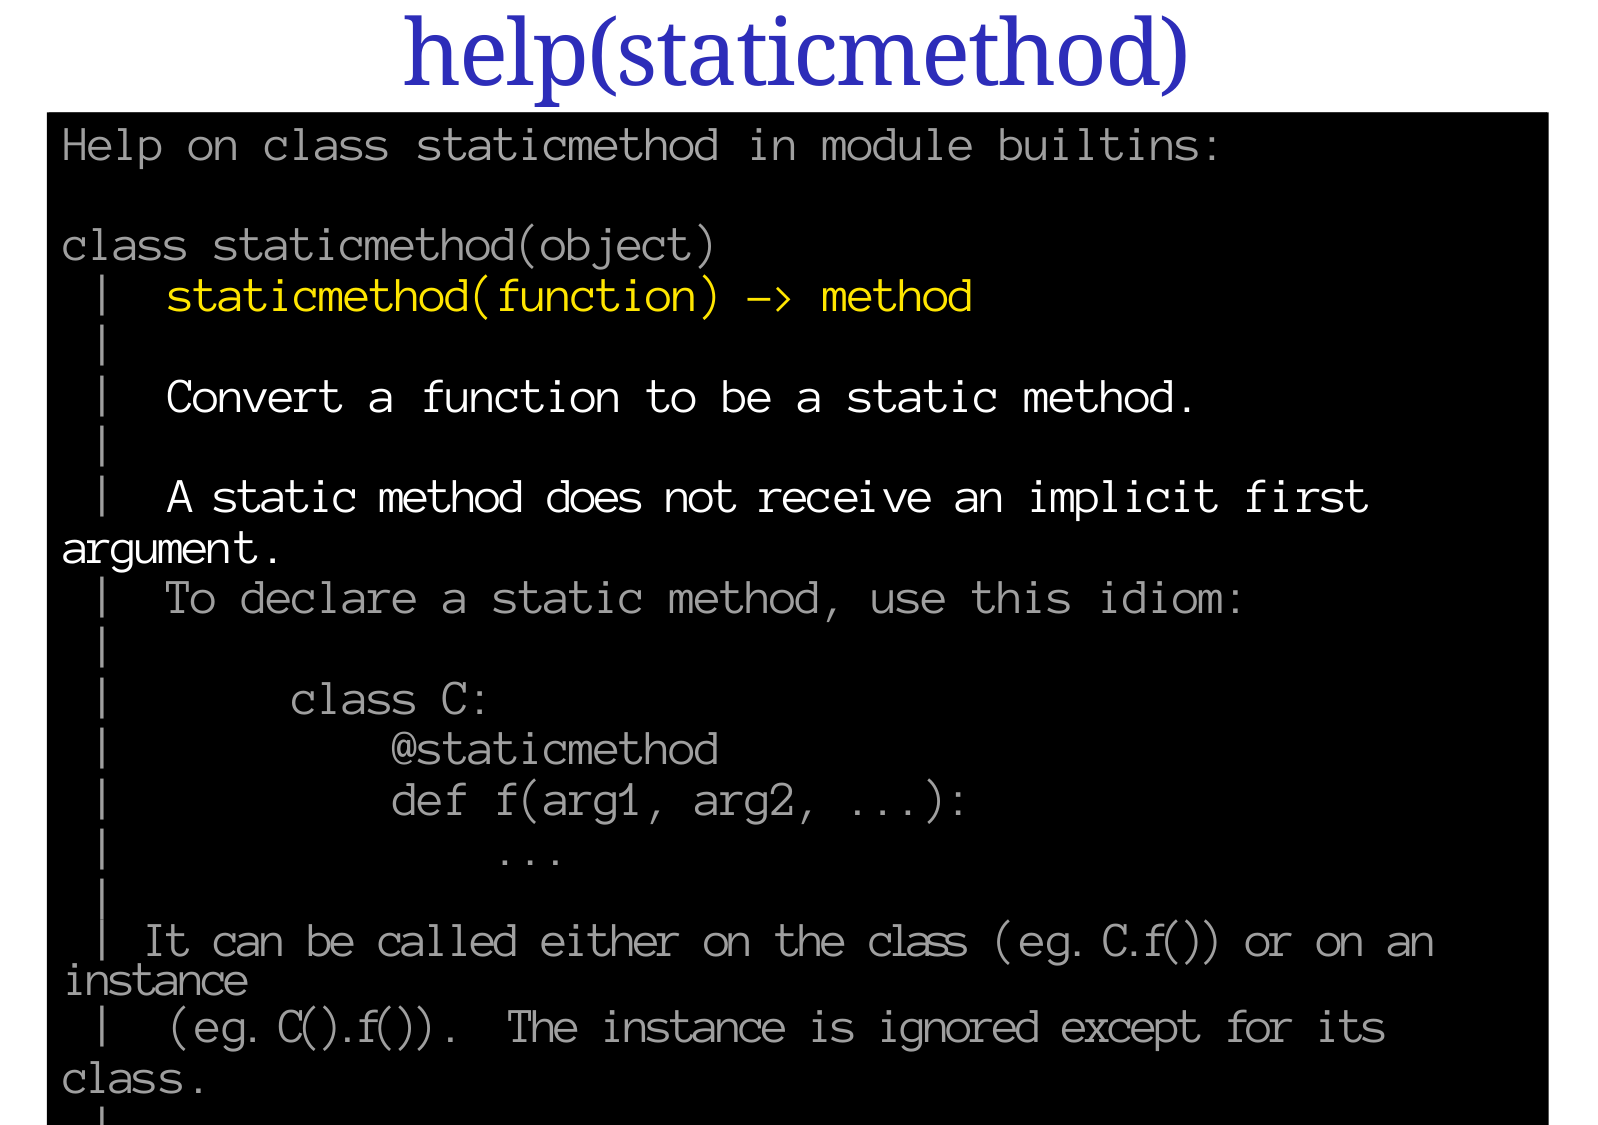

help(staticmethod)
iter(callable, sentinel) -> iterator

Get an iterator from an object.
In the first form, the argument must supply its own iterator, or be a sequence. In the second form, the callable is called until it returns the sentinel.
>>> print(next.__doc__)
next(iterator[, default])

Return the next item from the iterator.
If default is given and the iterator is exhausted, it is returned instead of raising StopIteration.
>>> sorted({*StillLeft}-{'open','iter','next'}) ['classmethod', 'delattr', 'filter', 'getattr', 'hasattr', 'isinstance', 'issubclass', 'map', 'memoryview', 'object', 'property', 'setattr', 'staticmethod', 'super']
>>> StillLeft=_
>>>
Help on class staticmethod in module builtins:

class staticmethod(object)
 |  staticmethod(function) -> method
 |
 |  Convert a function to be a static method.
 |
 |  A static method does not receive an implicit first argument.
 |  To declare a static method, use this idiom:
 |
 |       class C:
 |           @staticmethod
 |           def f(arg1, arg2, ...):
 |               ...
 |
 | It can be called either on the class (eg. C.f()) or on an instance
 |  (eg. C().f()).  The instance is ignored except for its class.
 |
 |  Static methods in Python are similar to those of Java or C++.
 |  For a more advanced concept, see the classmethod builtin.